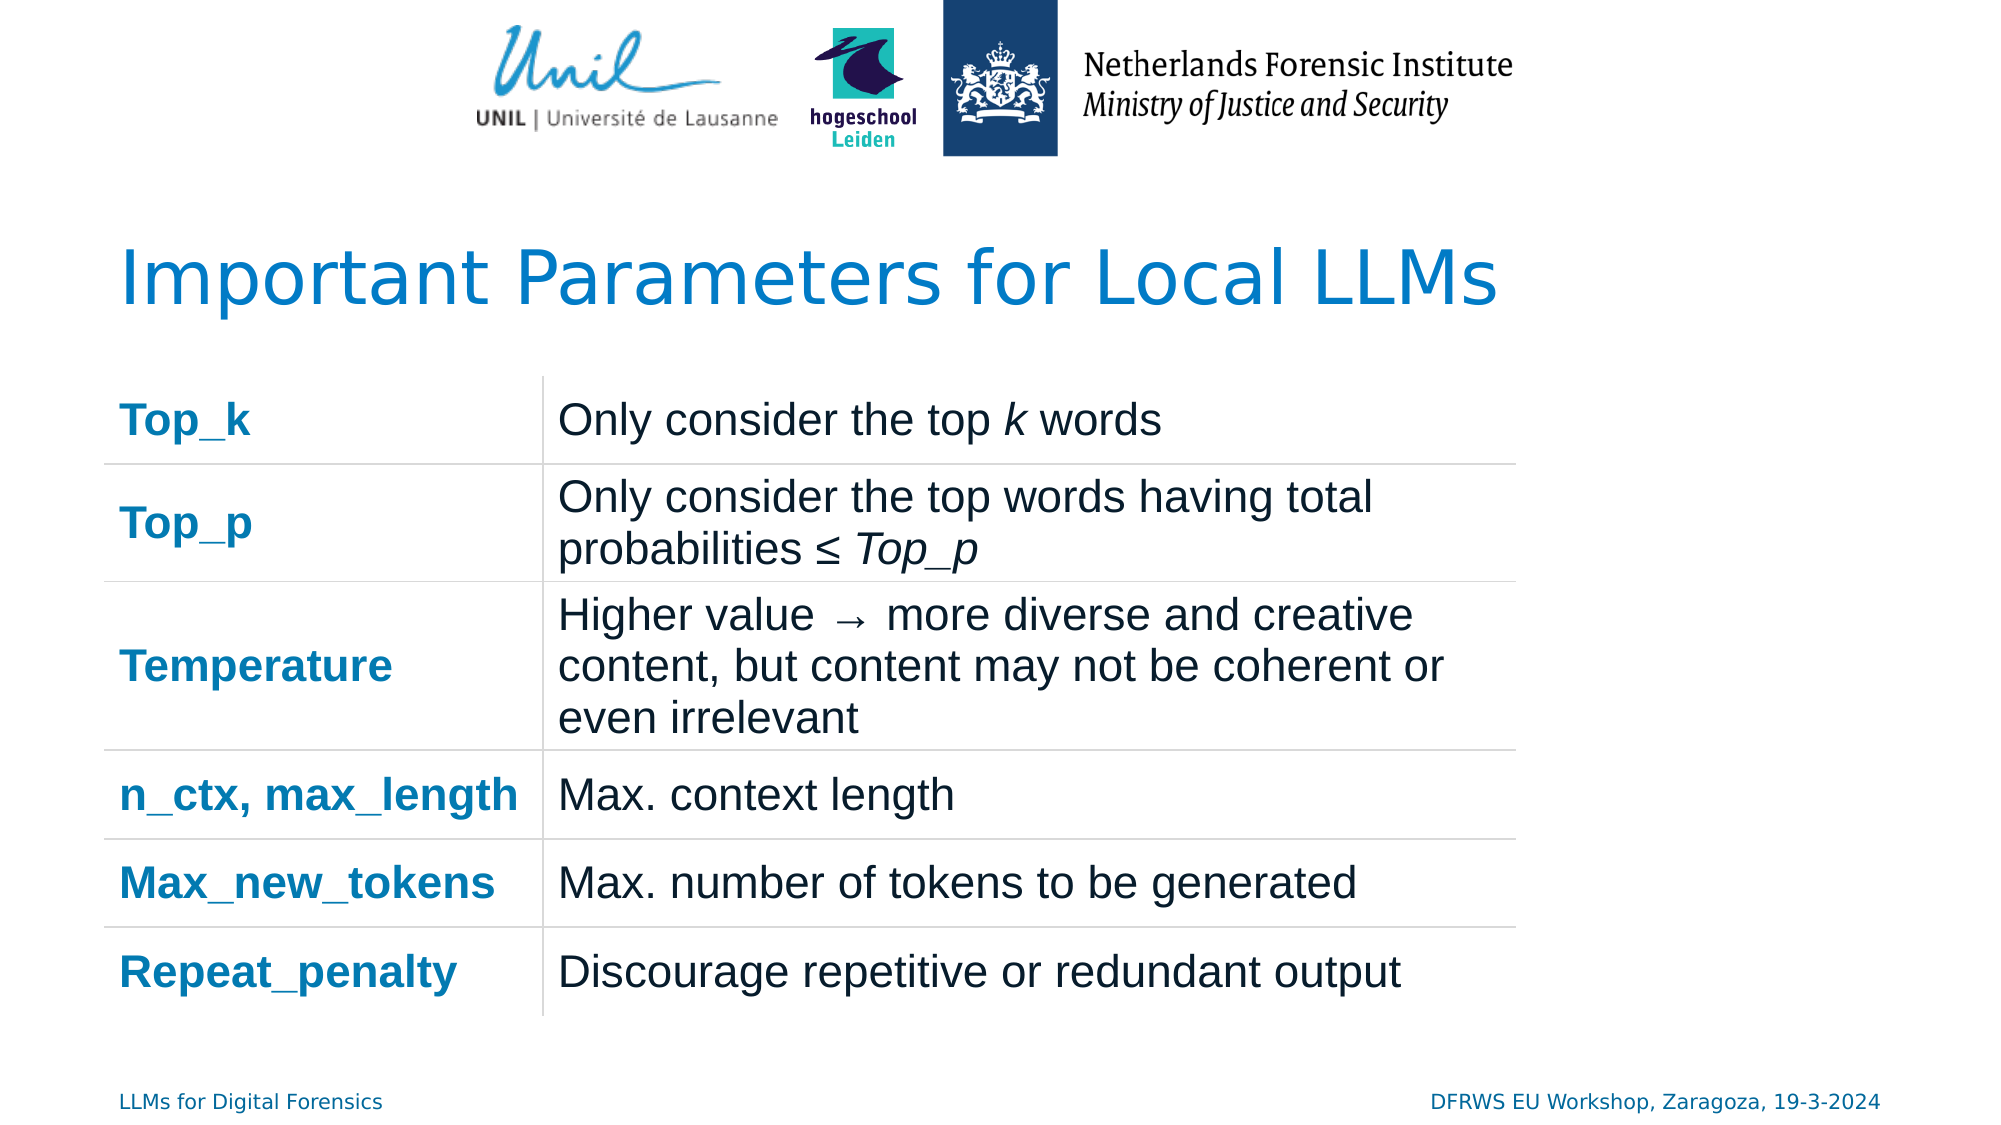

# Important Parameters for Local LLMs
| Top\_k | Only consider the top k words |
| --- | --- |
| Top\_p | Only consider the top words having total probabilities ≤ Top\_p |
| Temperature | Higher value → more diverse and creative content, but content may not be coherent or even irrelevant |
| n\_ctx, max\_length | Max. context length |
| Max\_new\_tokens | Max. number of tokens to be generated |
| Repeat\_penalty | Discourage repetitive or redundant output |
LLMs for Digital Forensics
DFRWS EU Workshop, Zaragoza, 19-3-2024